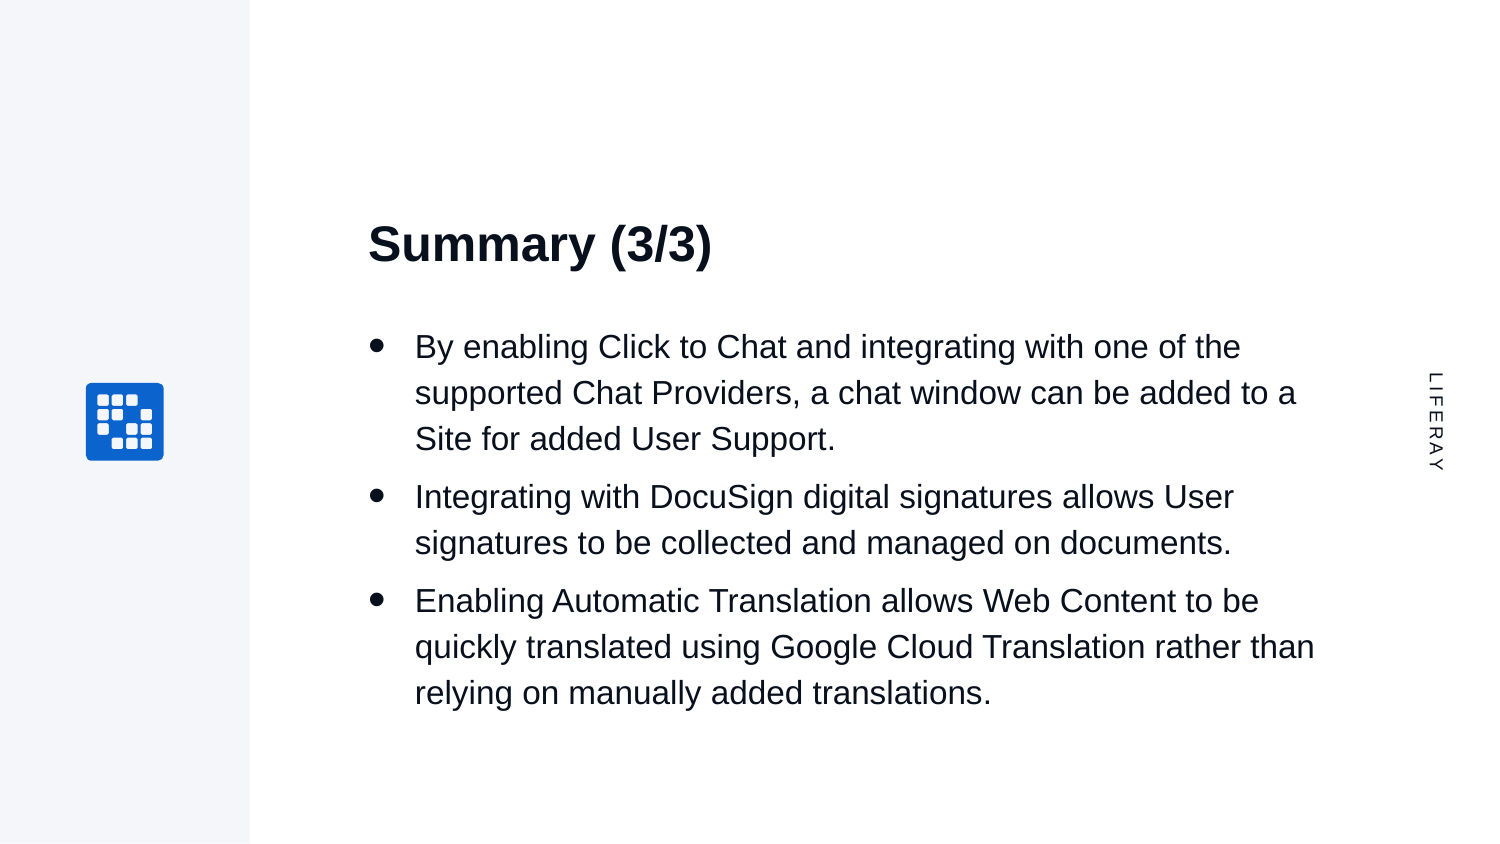

# Summary (3/3)
By enabling Click to Chat and integrating with one of the supported Chat Providers, a chat window can be added to a Site for added User Support.
Integrating with DocuSign digital signatures allows User signatures to be collected and managed on documents.
Enabling Automatic Translation allows Web Content to be quickly translated using Google Cloud Translation rather than relying on manually added translations.